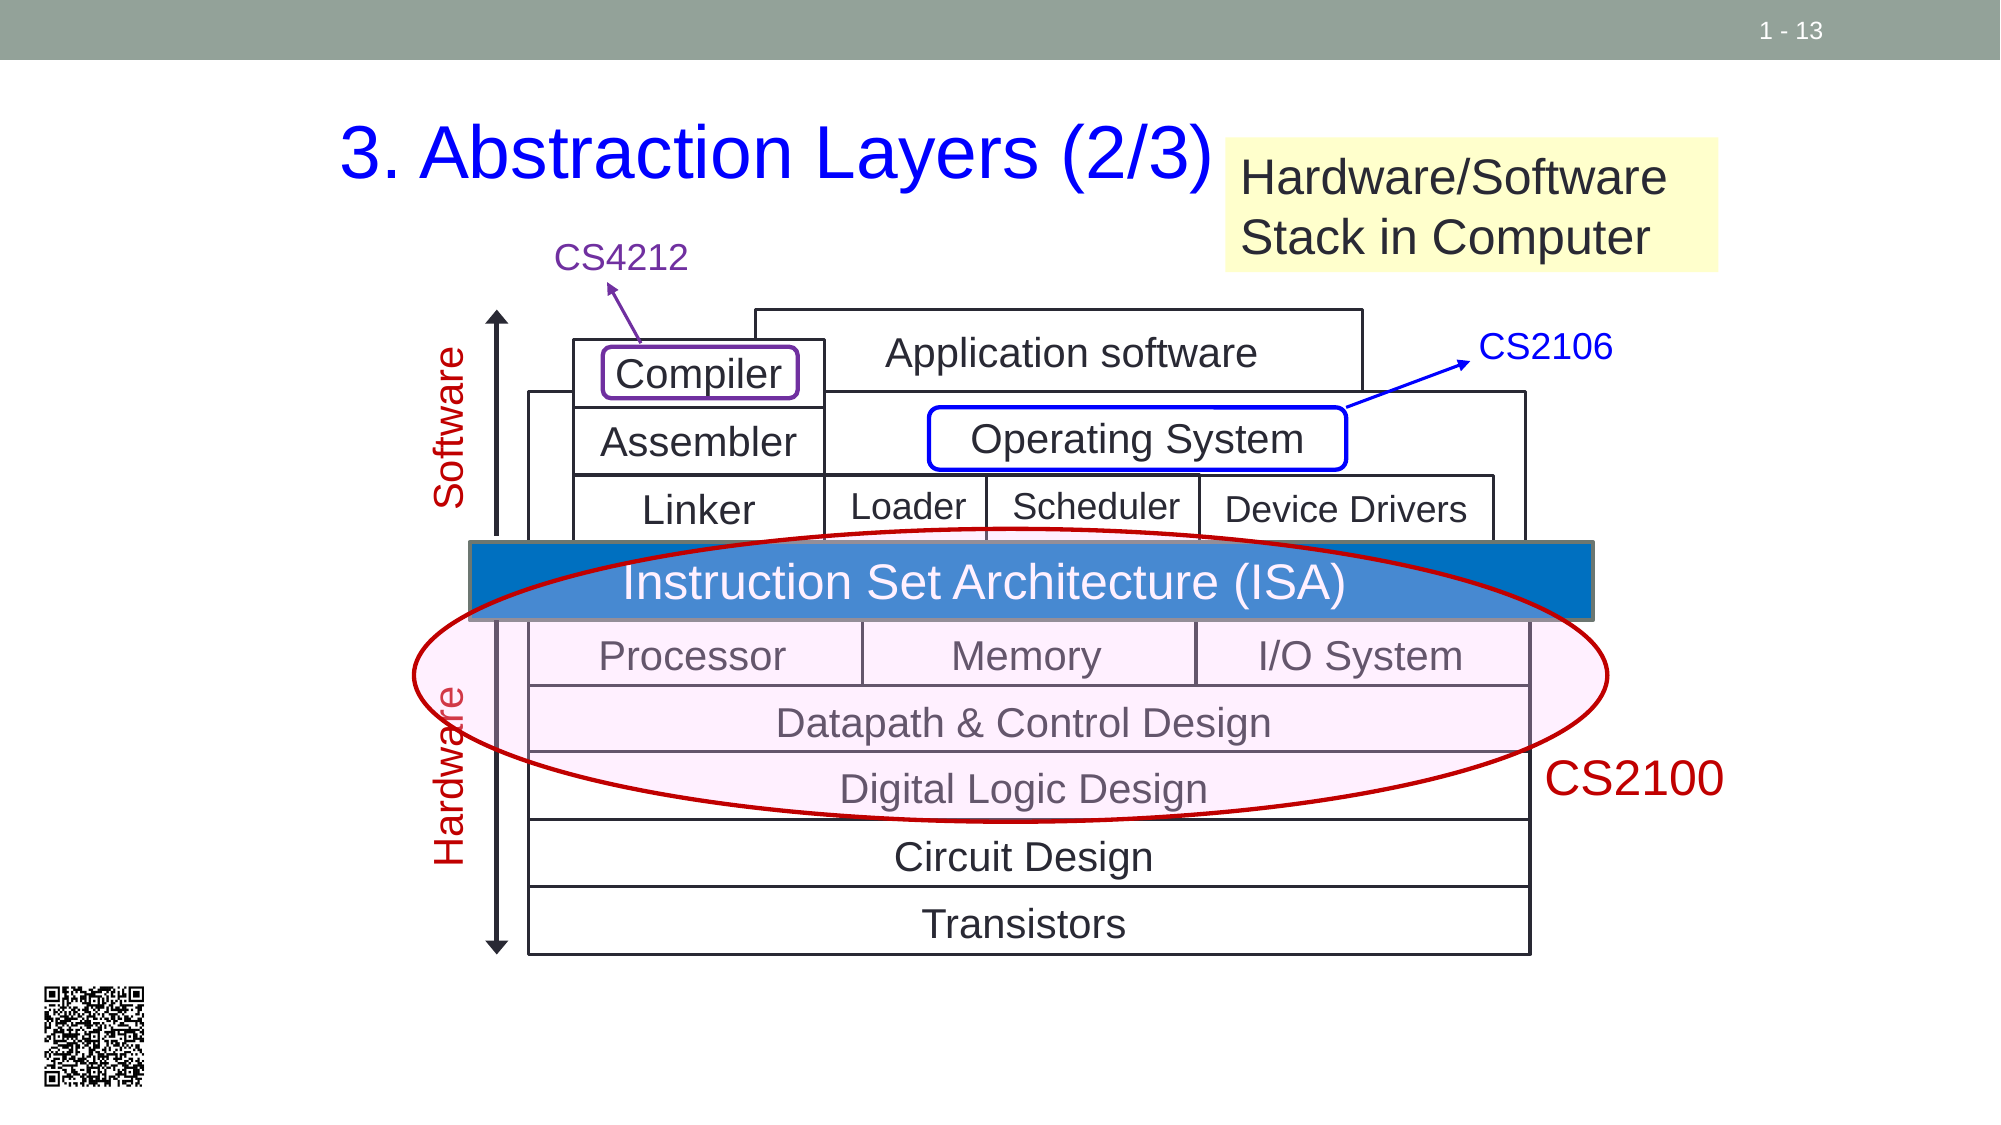

1 - 13
3. Abstraction Layers (2/3)
Hardware/Software Stack in Computer
CS4212

Application software
CS2106
Compiler

Assembler

Linker

Operating System
Software

Loader

Scheduler

Device Drivers

Instruction Set Architecture (ISA)

Processor

Memory

I/O System

Datapath & Control Design
CS2100
Hardware

Digital Logic Design

Circuit Design

Transistors